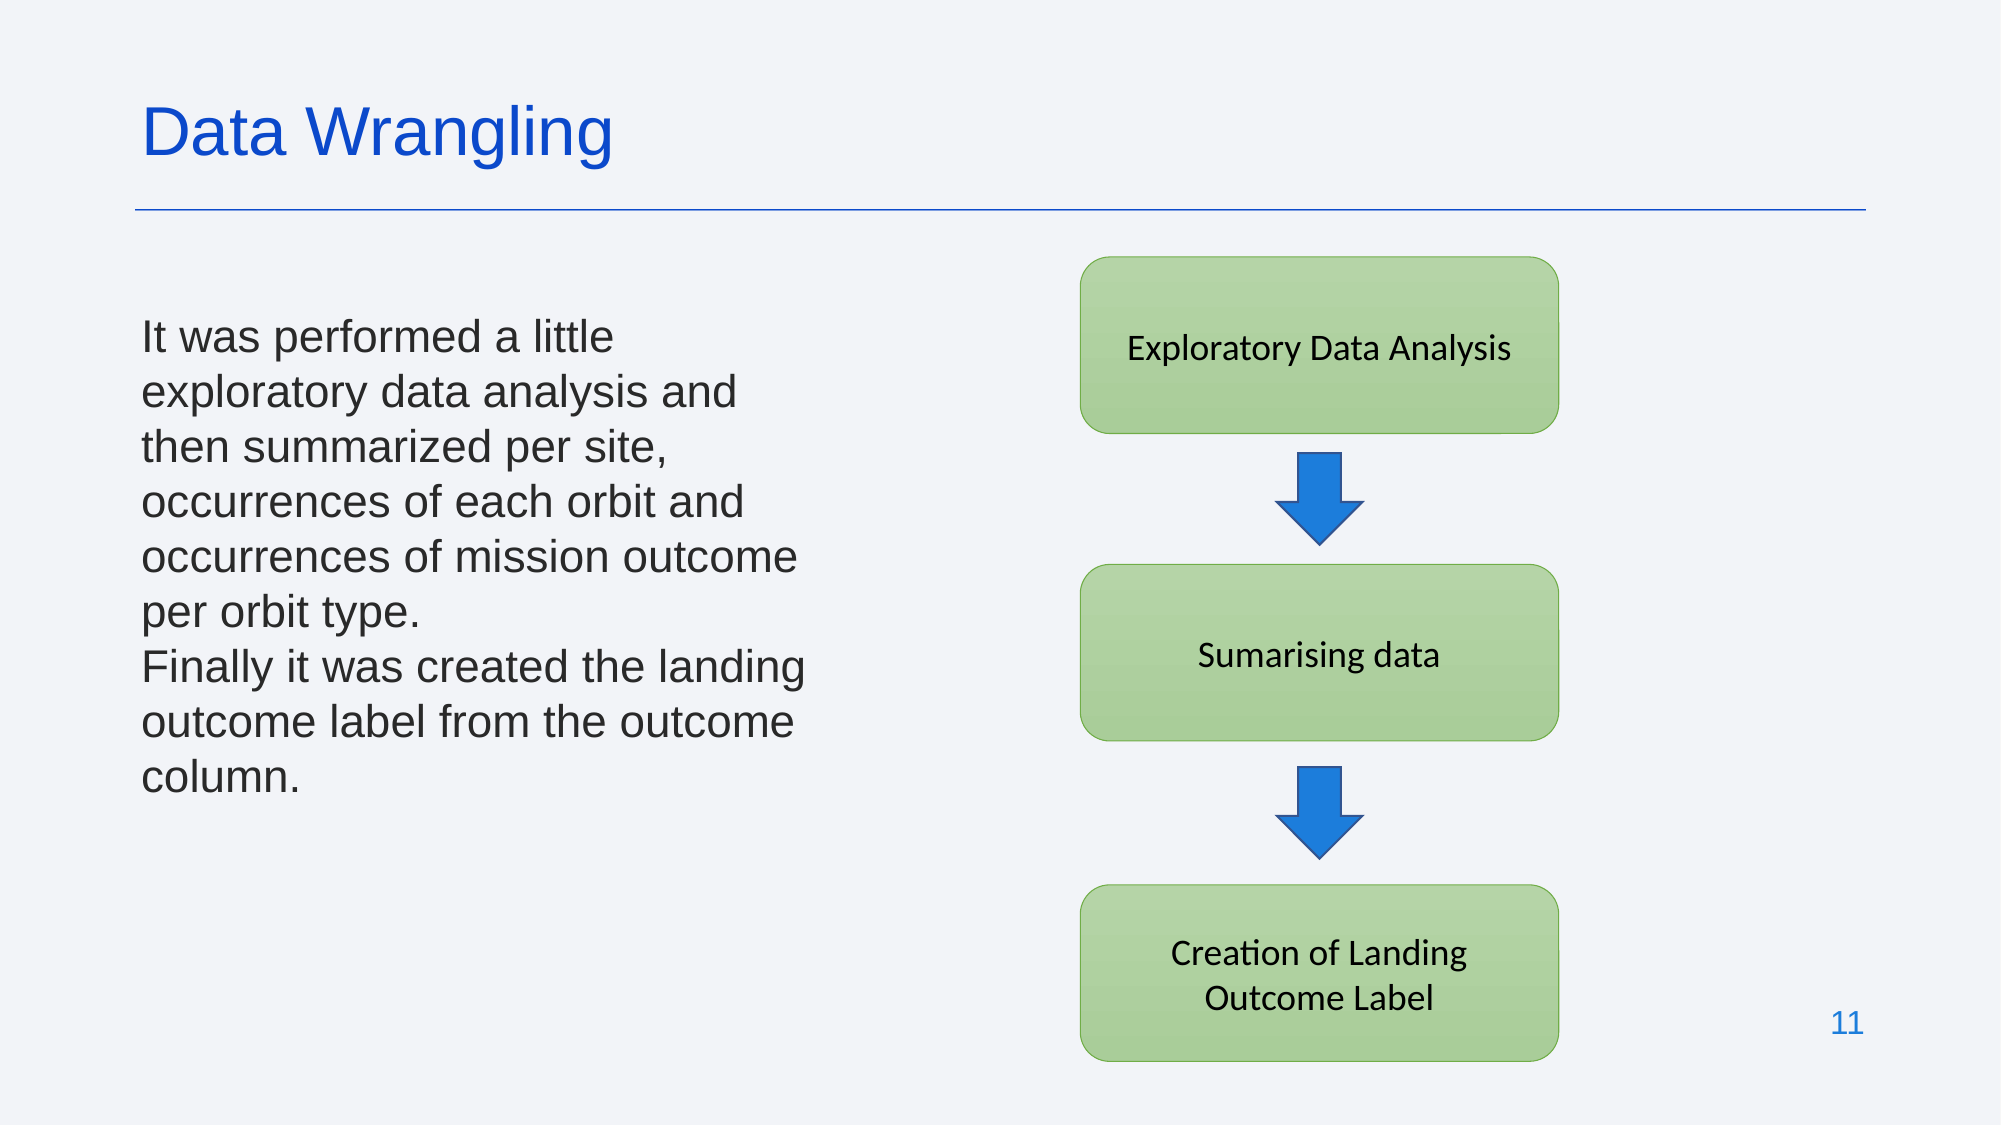

Data Wrangling
Exploratory Data Analysis
It was performed a little exploratory data analysis and then summarized per site, occurrences of each orbit and occurrences of mission outcome per orbit type.
Finally it was created the landing outcome label from the outcome column.

Sumarising data

Creation of Landing Outcome Label
11